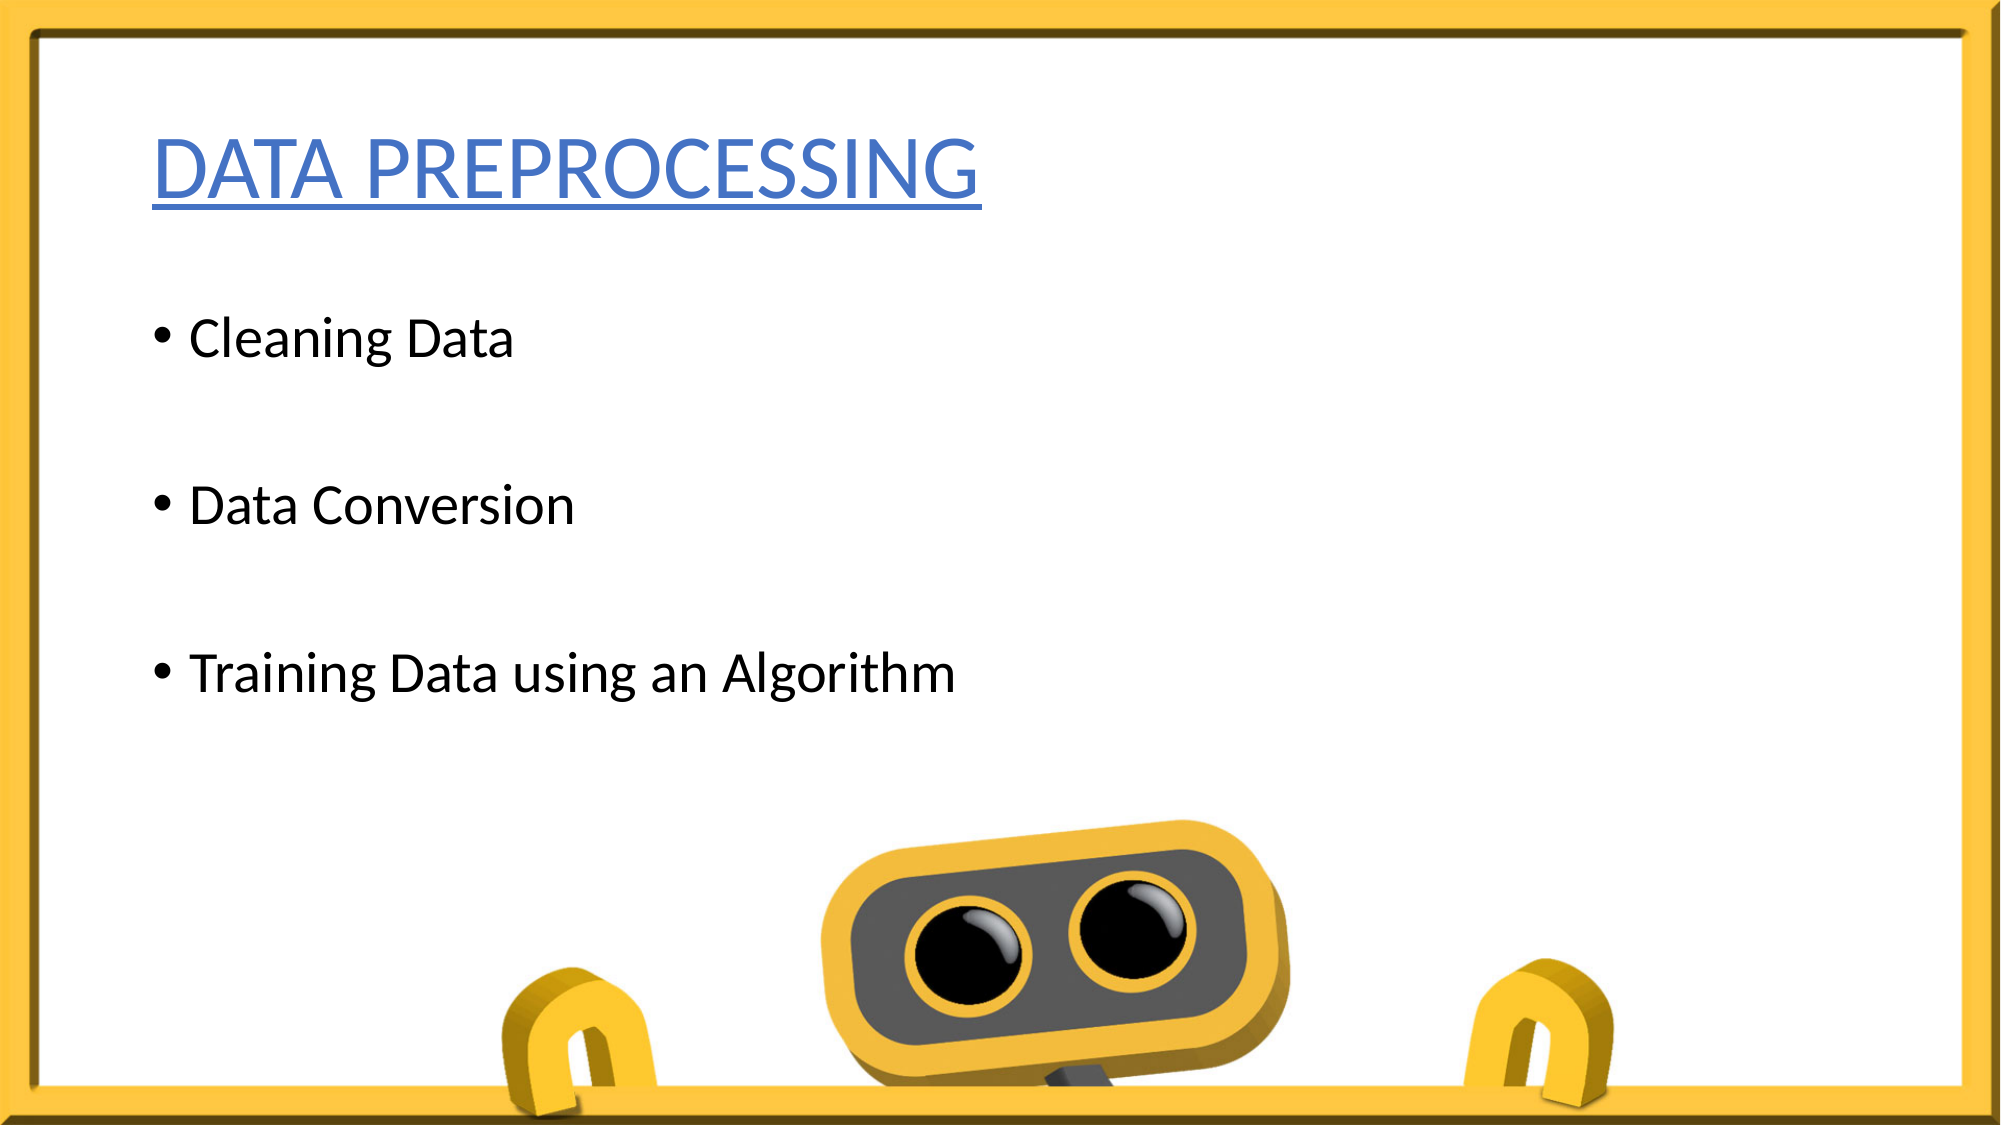

# DATA PREPROCESSING
Cleaning Data

Data Conversion

Training Data using an Algorithm